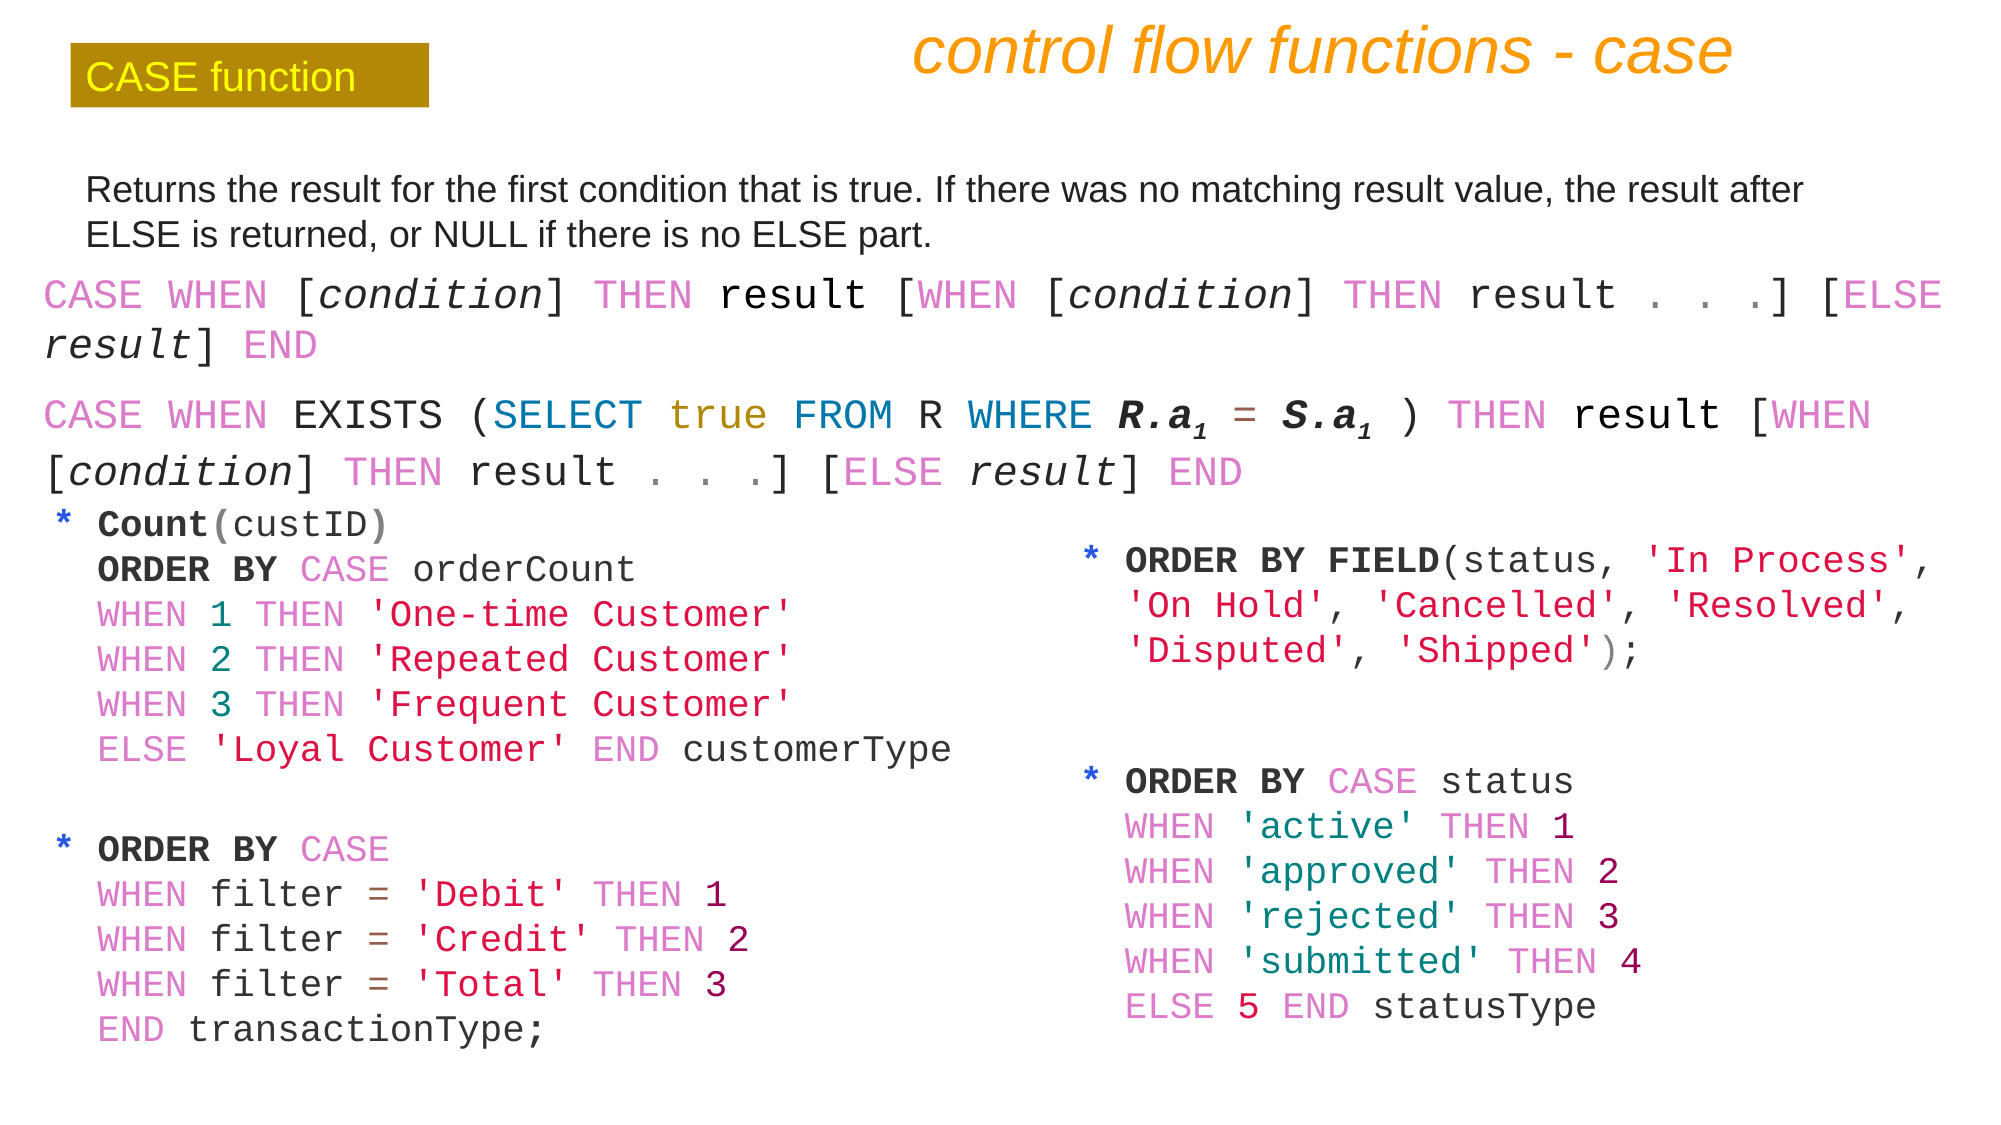

control flow functions - case
CASE function
Returns the result for the first condition that is true. If there was no matching result value, the result after ELSE is returned, or NULL if there is no ELSE part.
CASE WHEN [condition] THEN result [WHEN [condition] THEN result . . .] [ELSE result] END

CASE WHEN EXISTS (SELECT true FROM R WHERE R.a1 = S.a1 ) THEN result [WHEN [condition] THEN result . . .] [ELSE result] END
* Count(custID)
ORDER BY CASE orderCount
WHEN 1 THEN 'One-time Customer'
WHEN 2 THEN 'Repeated Customer'
WHEN 3 THEN 'Frequent Customer'
ELSE 'Loyal Customer' END customerType
* ORDER BY FIELD(status, 'In Process', 'On Hold', 'Cancelled', 'Resolved', 'Disputed', 'Shipped');
* ORDER BY CASE status
WHEN 'active' THEN 1
WHEN 'approved' THEN 2
WHEN 'rejected' THEN 3
WHEN 'submitted' THEN 4
ELSE 5 END statusType
* ORDER BY CASE
WHEN filter = 'Debit' THEN 1
WHEN filter = 'Credit' THEN 2
WHEN filter = 'Total' THEN 3
END transactionType;